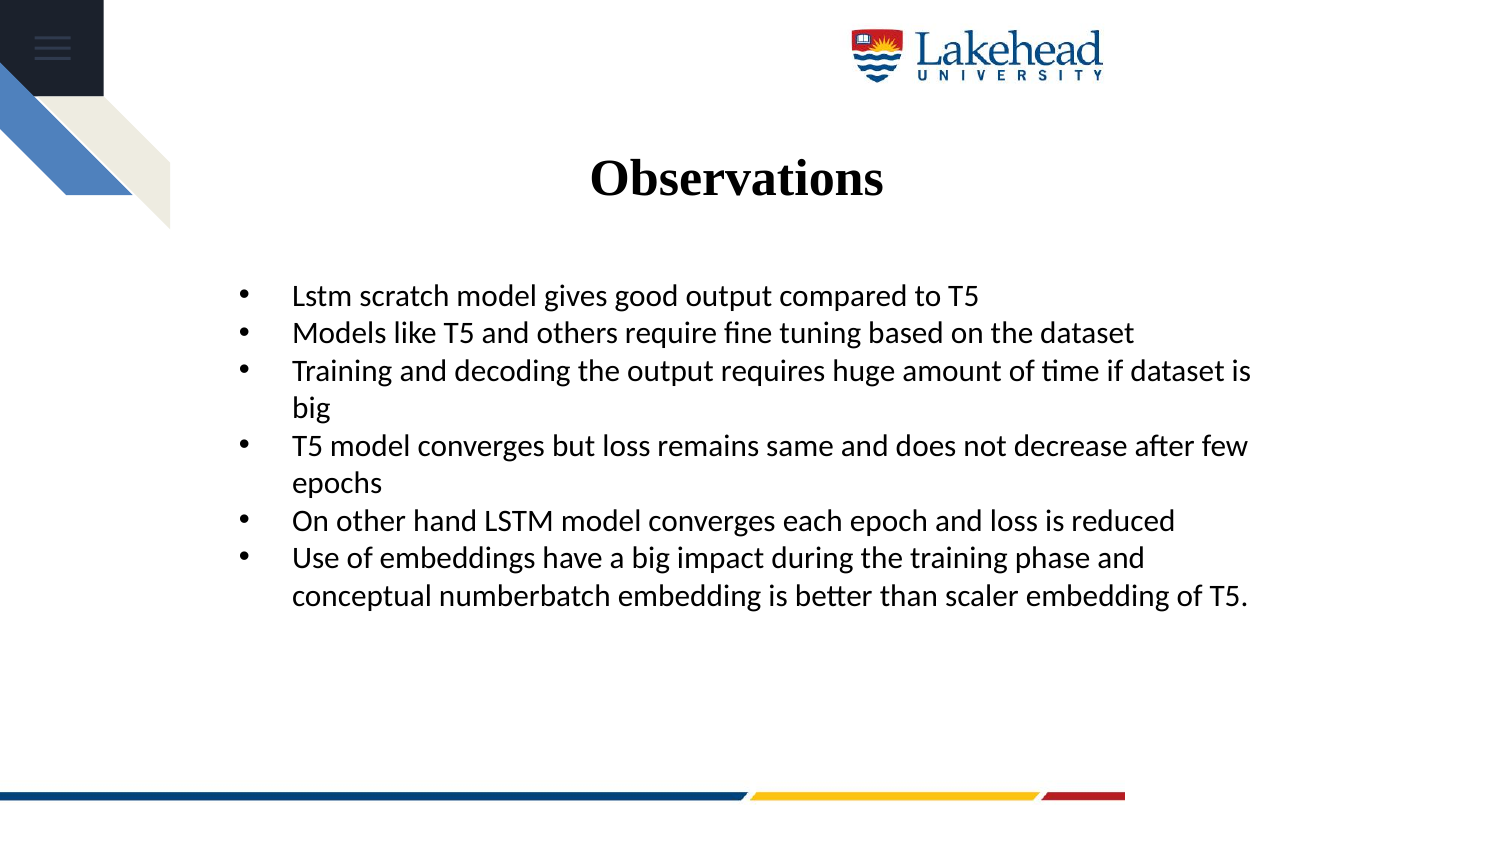

# Observations
Lstm scratch model gives good output compared to T5
Models like T5 and others require fine tuning based on the dataset
Training and decoding the output requires huge amount of time if dataset is big
T5 model converges but loss remains same and does not decrease after few epochs
On other hand LSTM model converges each epoch and loss is reduced
Use of embeddings have a big impact during the training phase and conceptual numberbatch embedding is better than scaler embedding of T5.